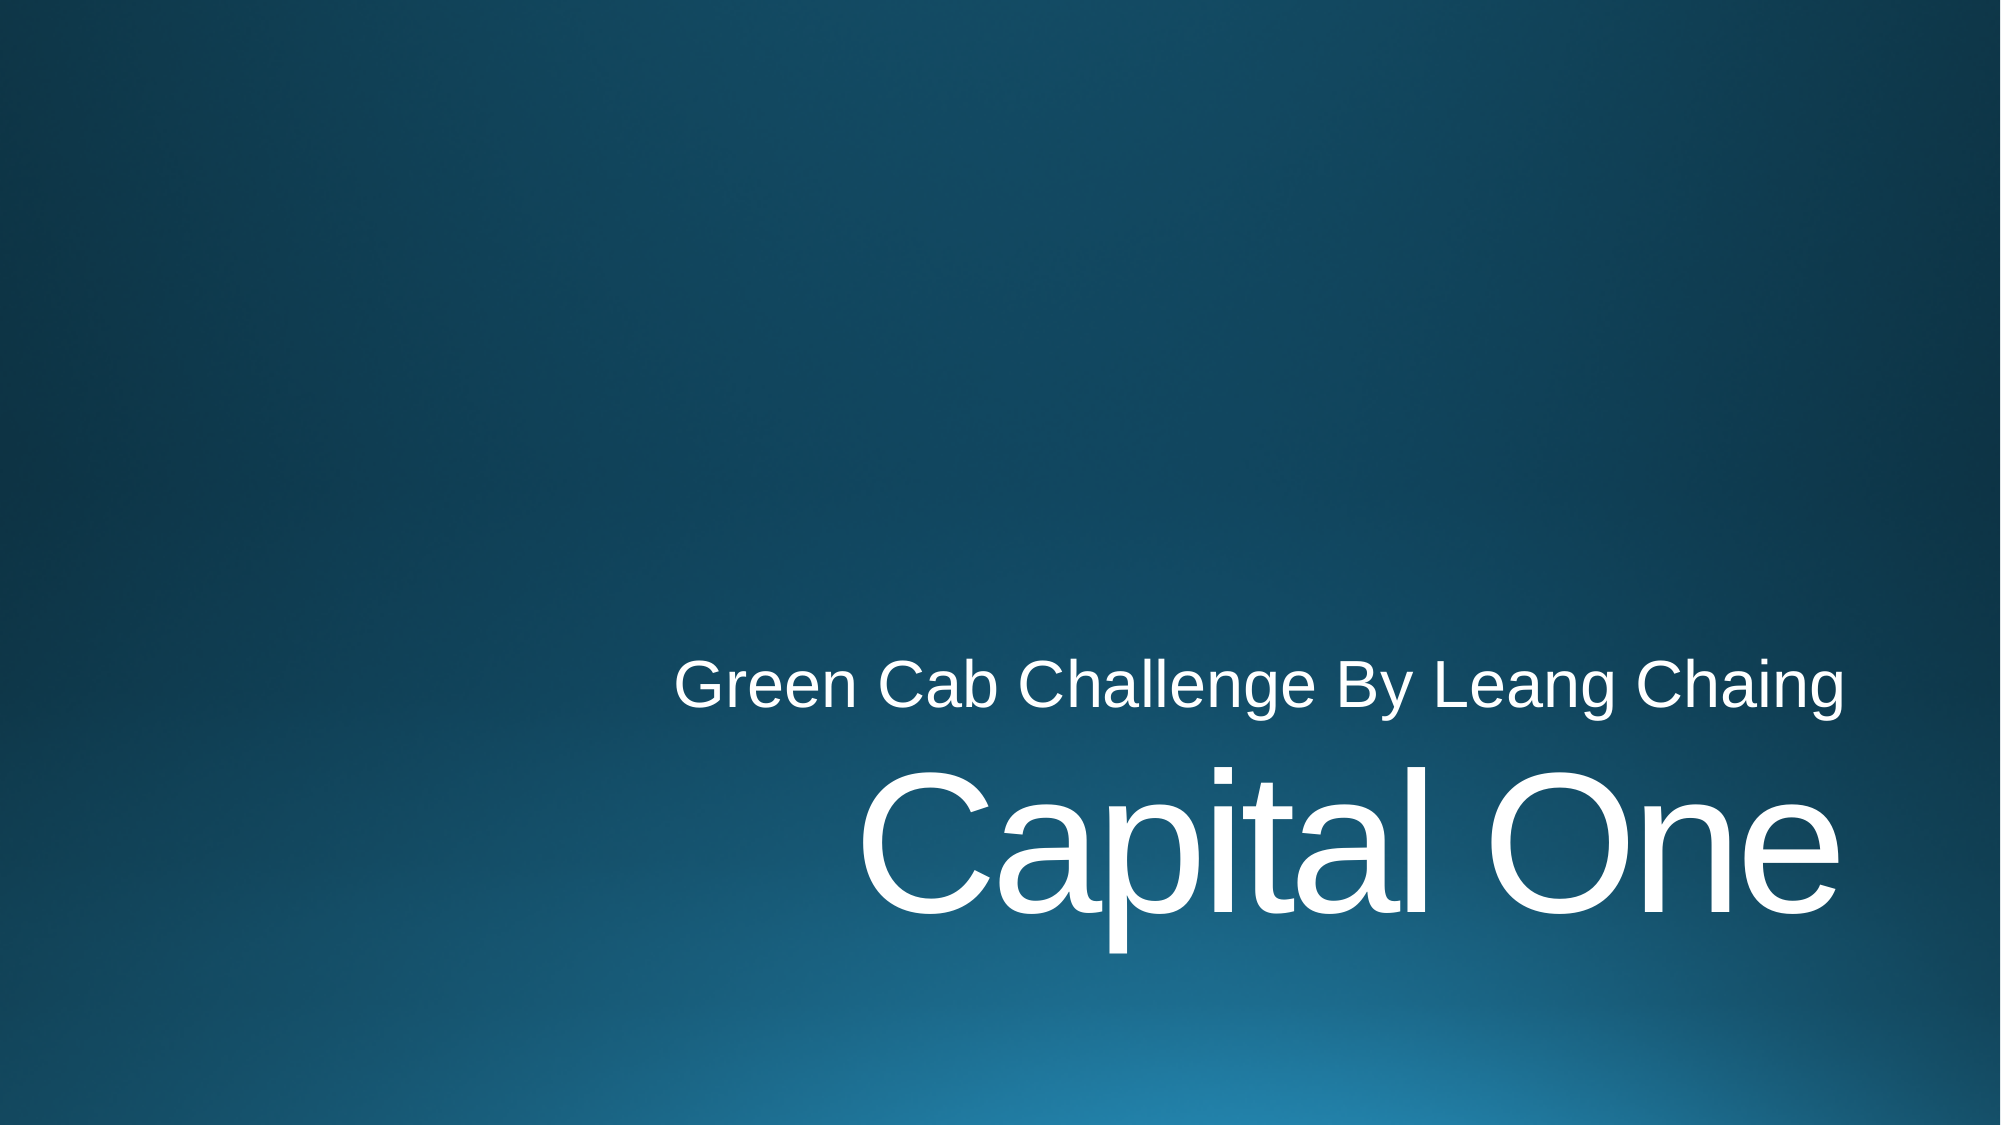

Green Cab Challenge By Leang Chaing
# Capital One